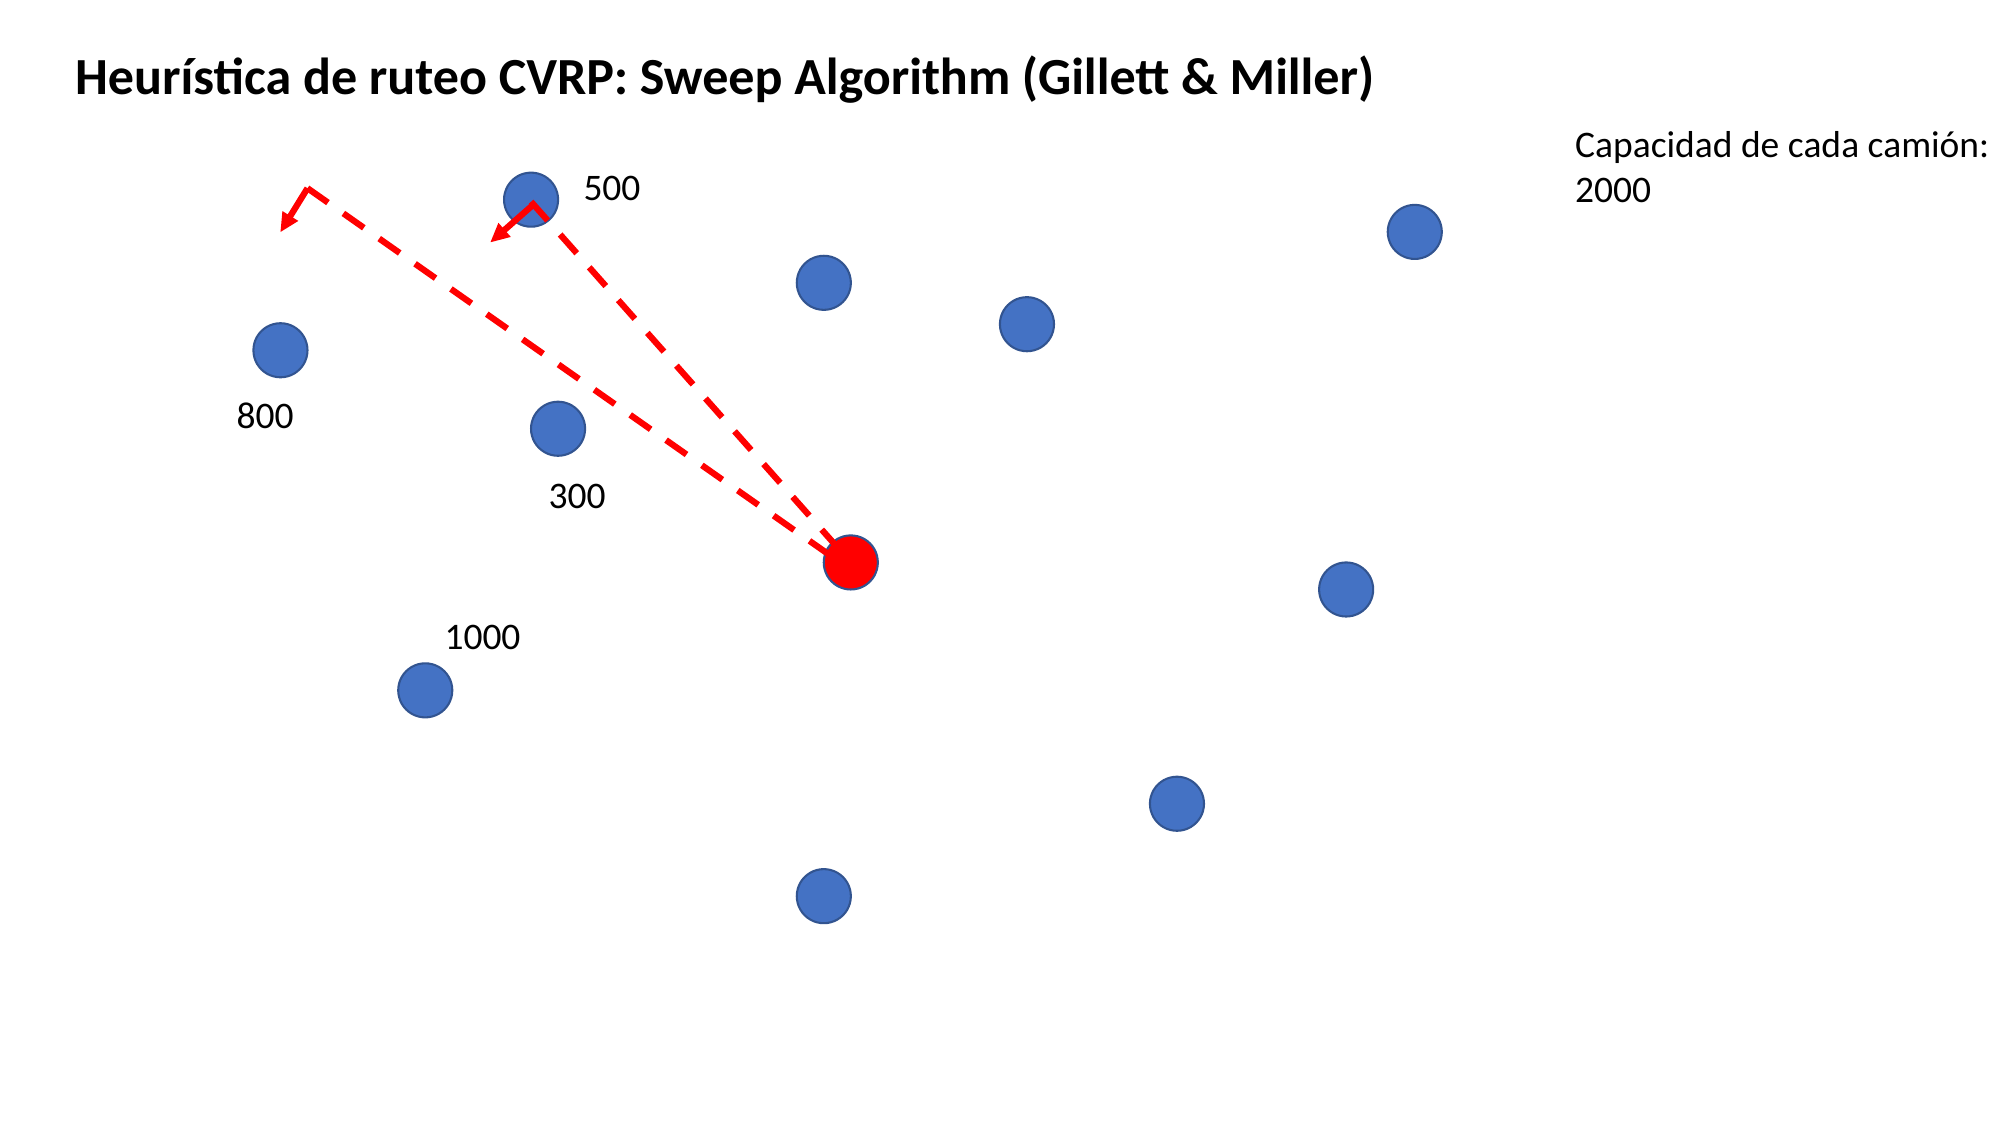

Heurística de ruteo CVRP: Sweep Algorithm (Gillett & Miller)
Capacidad de cada camión:
2000
500

800

300

1000